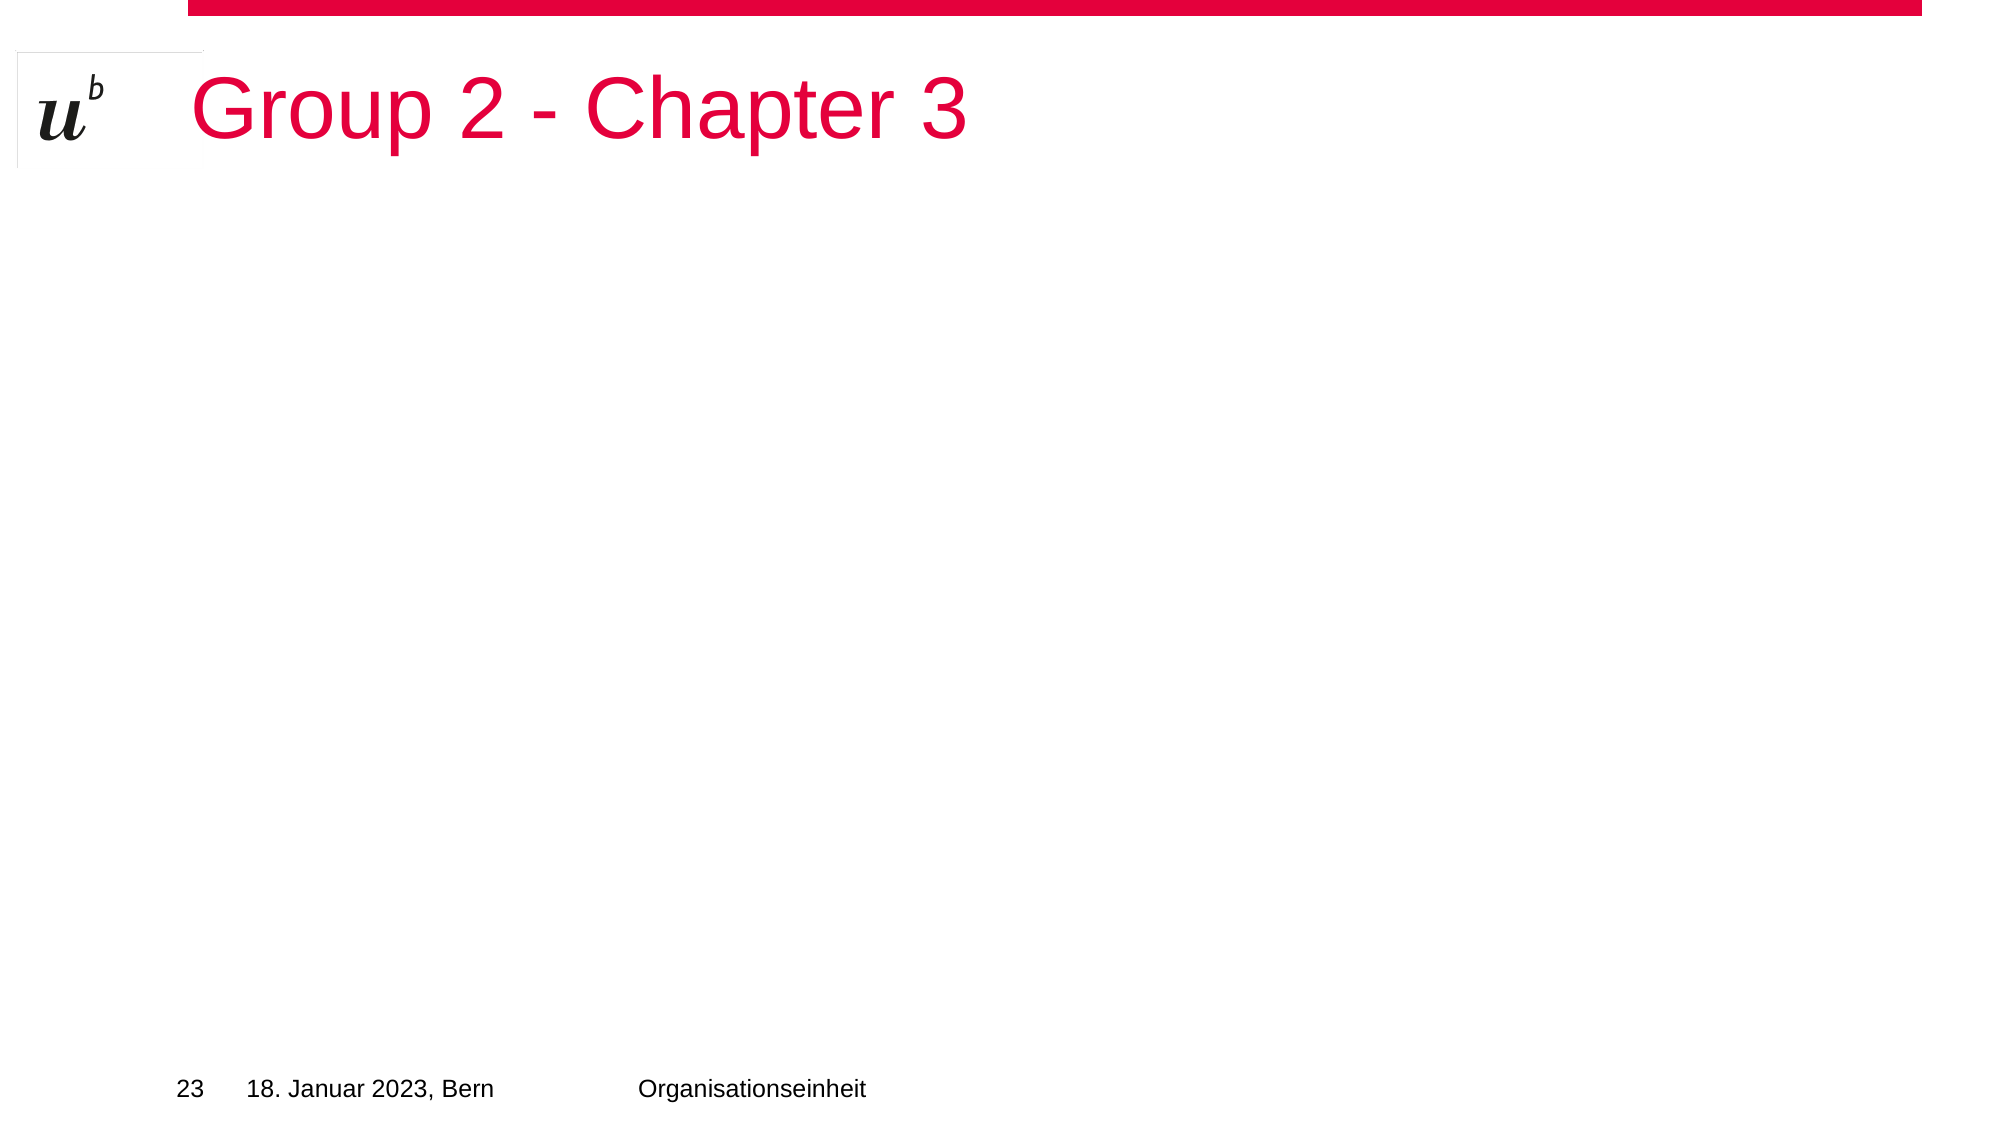

# Group 2 - Chapter 3

23
18. Januar 2023, Bern
Organisationseinheit